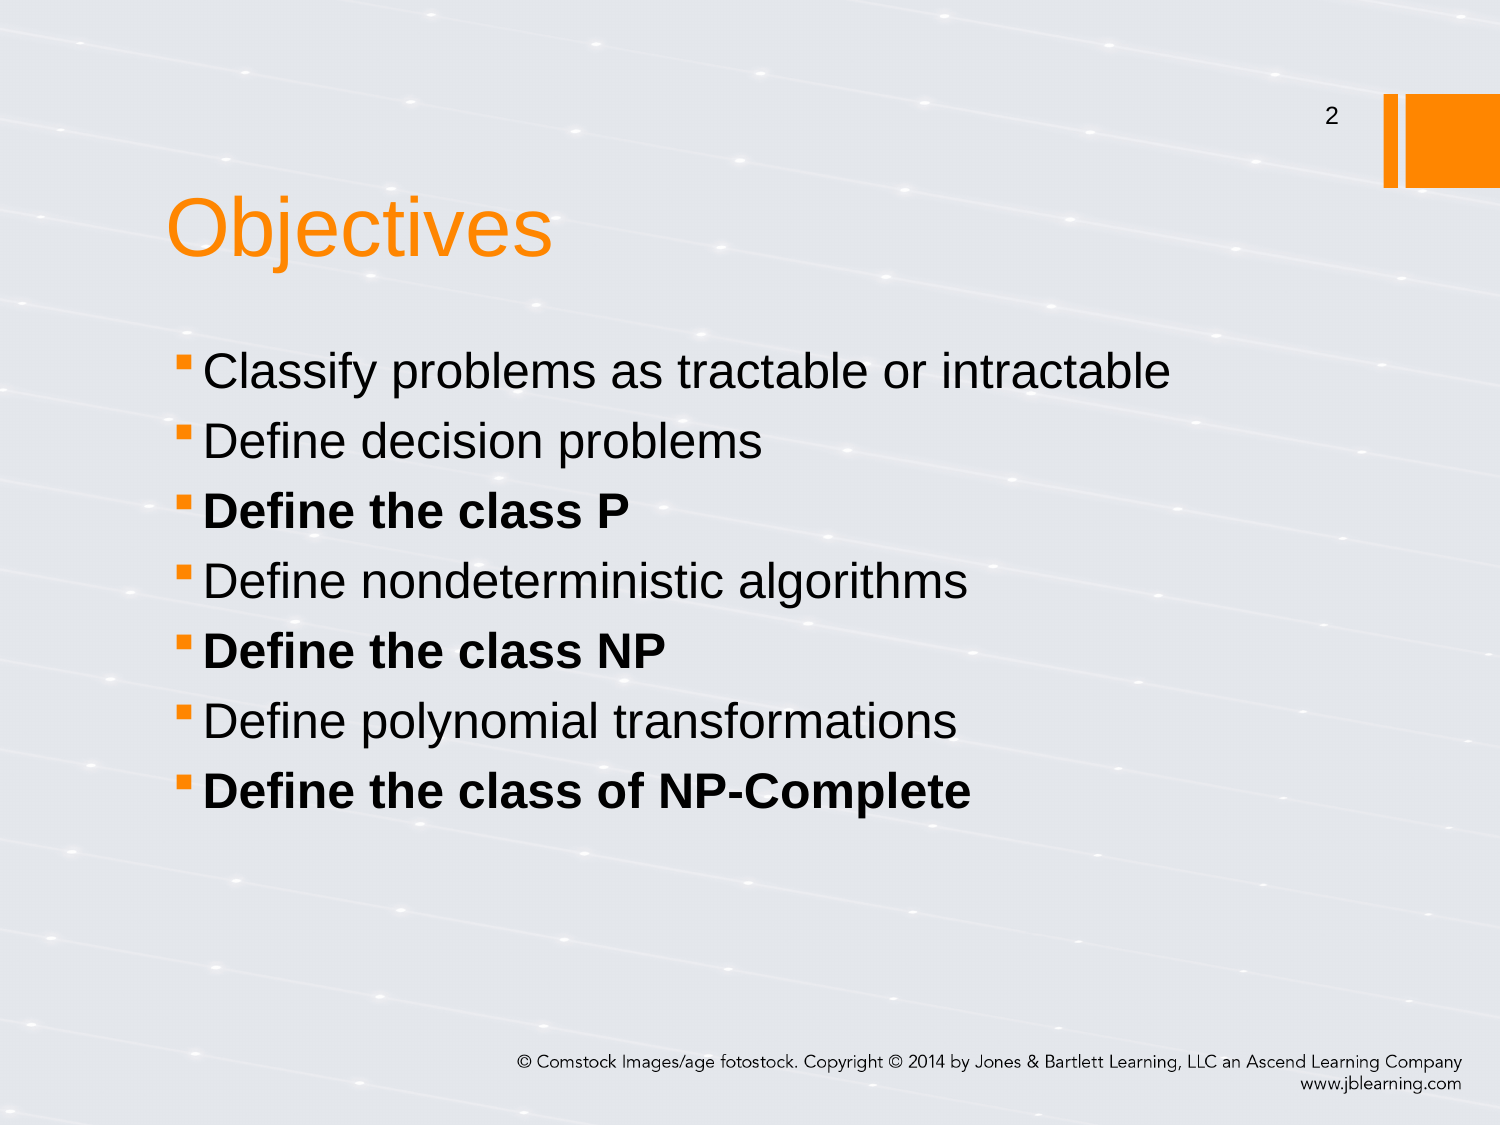

2
# Objectives
Classify problems as tractable or intractable
Define decision problems
Define the class P
Define nondeterministic algorithms
Define the class NP
Define polynomial transformations
Define the class of NP-Complete